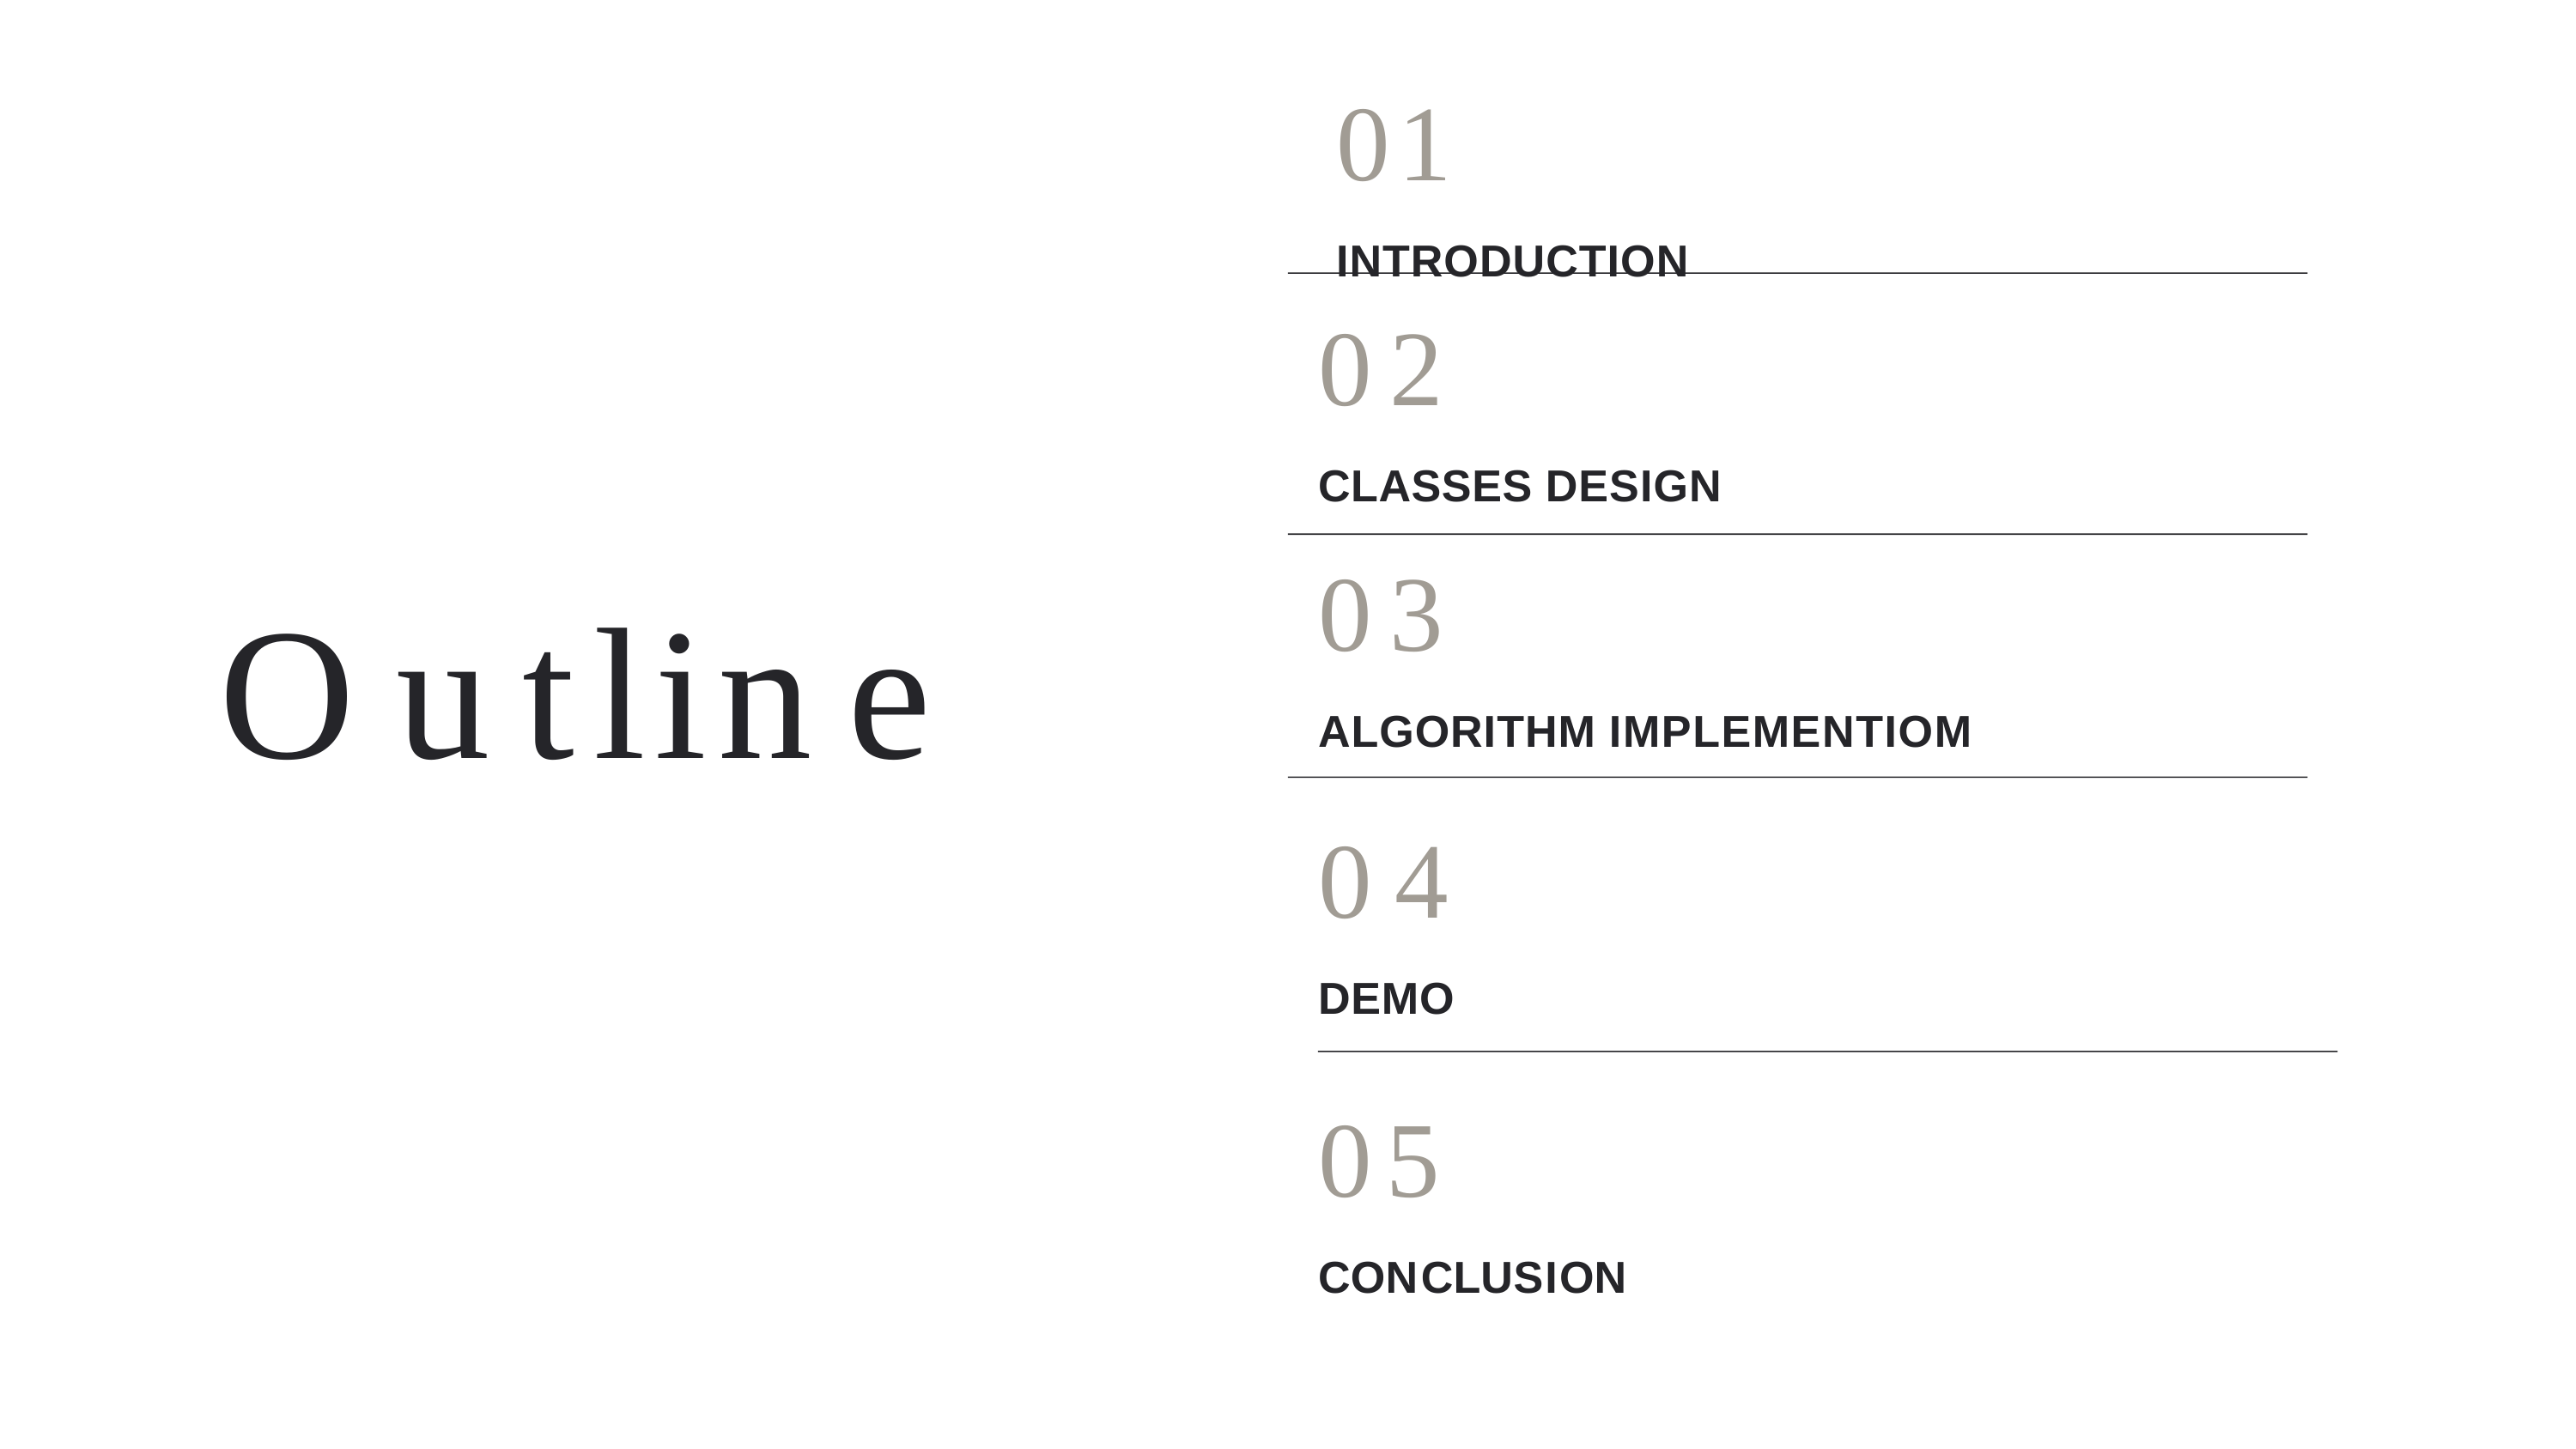

# 01
INTRODUCTION
02
CLASSES DESIGN
03
ALGORITHM IMPLEMENTIOM

Outline
04
DEMO

05
CONCLUSION